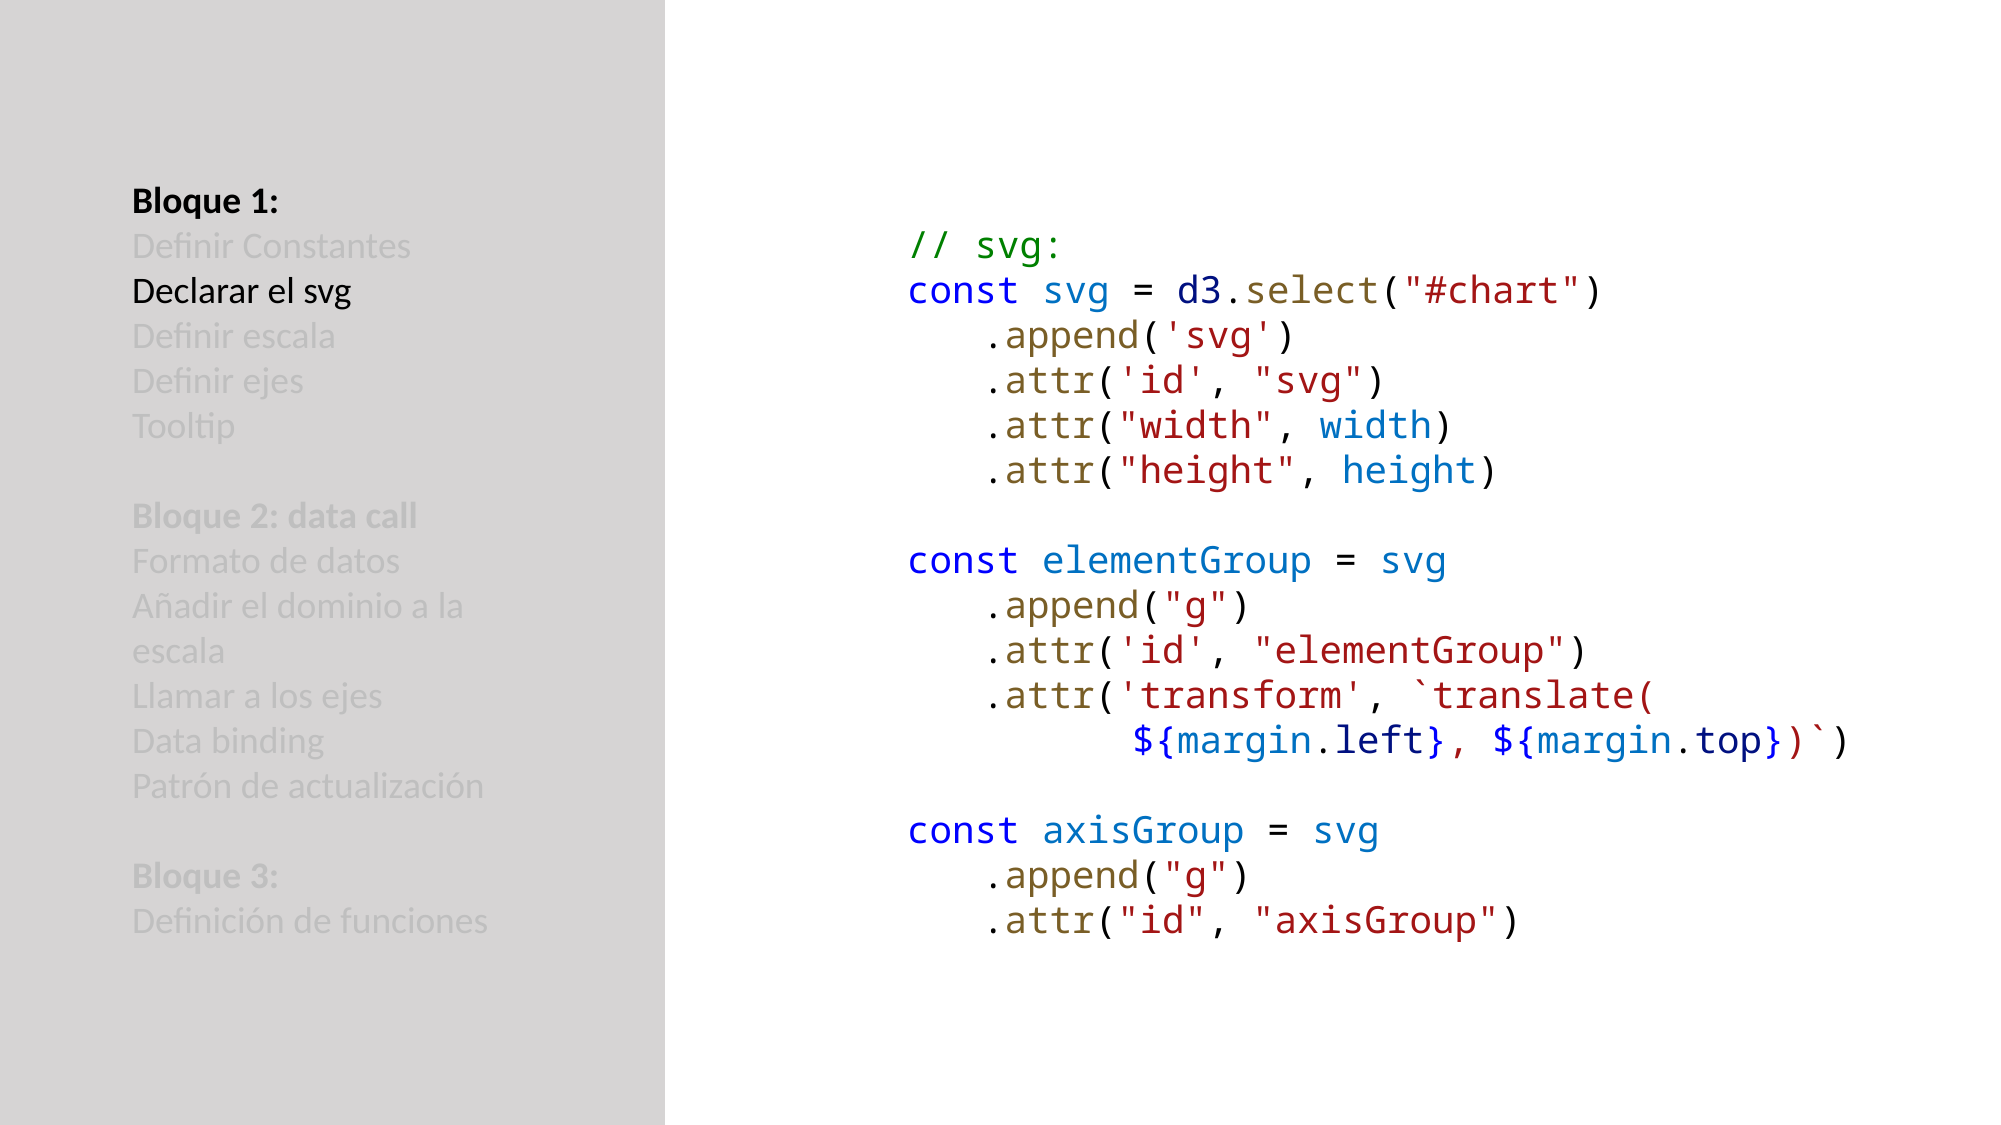

Bloque 1:
Definir Constantes
Declarar el svg
Definir escala
Definir ejes
Tooltip

Bloque 2: data call
Formato de datos
Añadir el dominio a la escala
Llamar a los ejes
Data binding
Patrón de actualización

Bloque 3:
Definición de funciones

// svg:
const svg = d3.select("#chart")
.append('svg')
.attr('id', "svg")
.attr("width", width)
.attr("height", height)

const elementGroup = svg
.append("g")
.attr('id', "elementGroup")
.attr('transform', `translate(
	${margin.left}, ${margin.top})`)

const axisGroup = svg
.append("g")
.attr("id", "axisGroup")